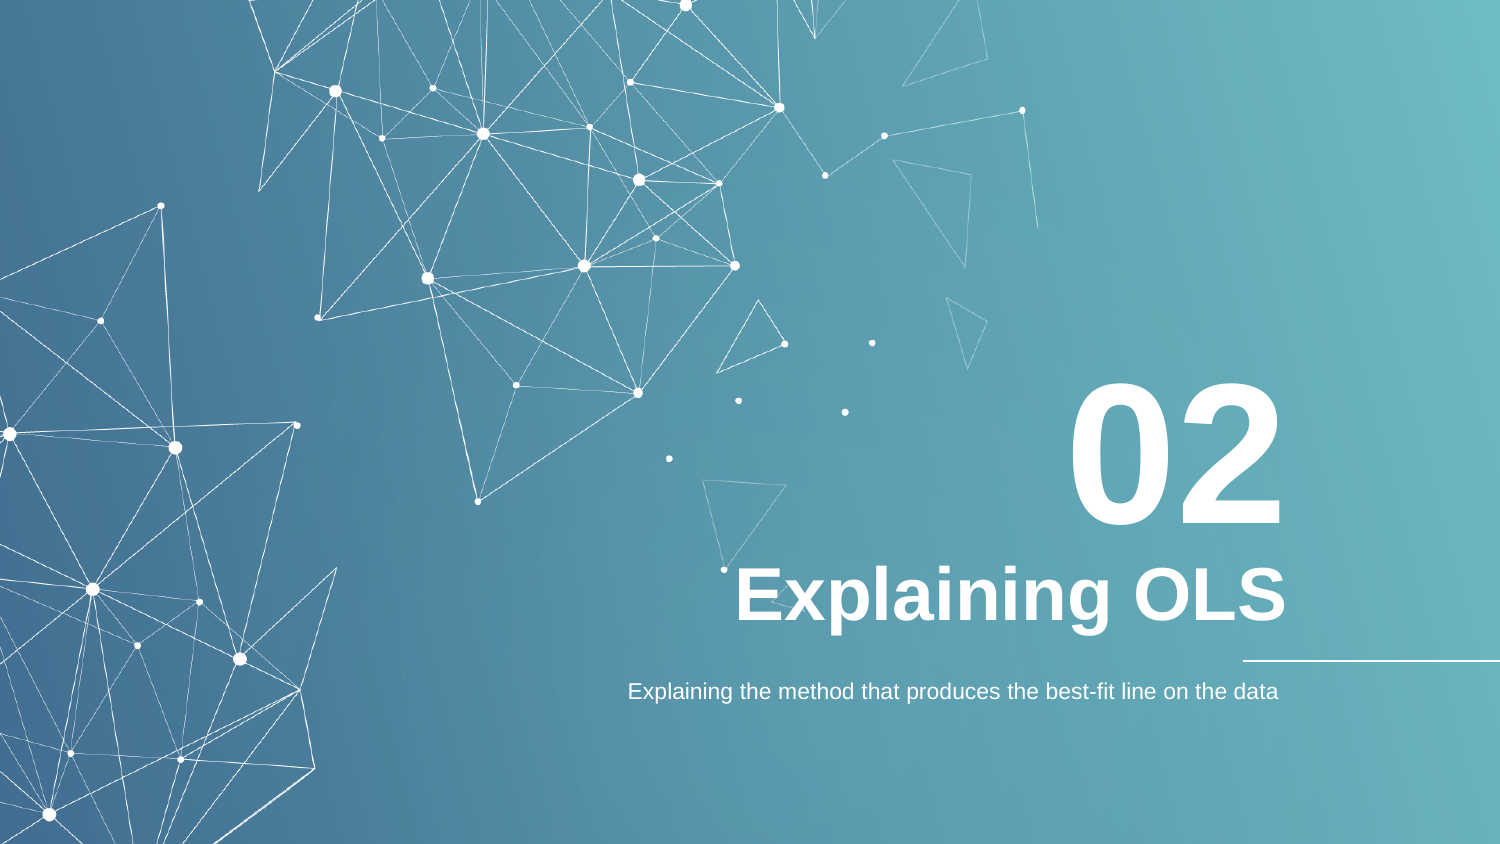

02
# Explaining OLS
Explaining the method that produces the best-fit line on the data